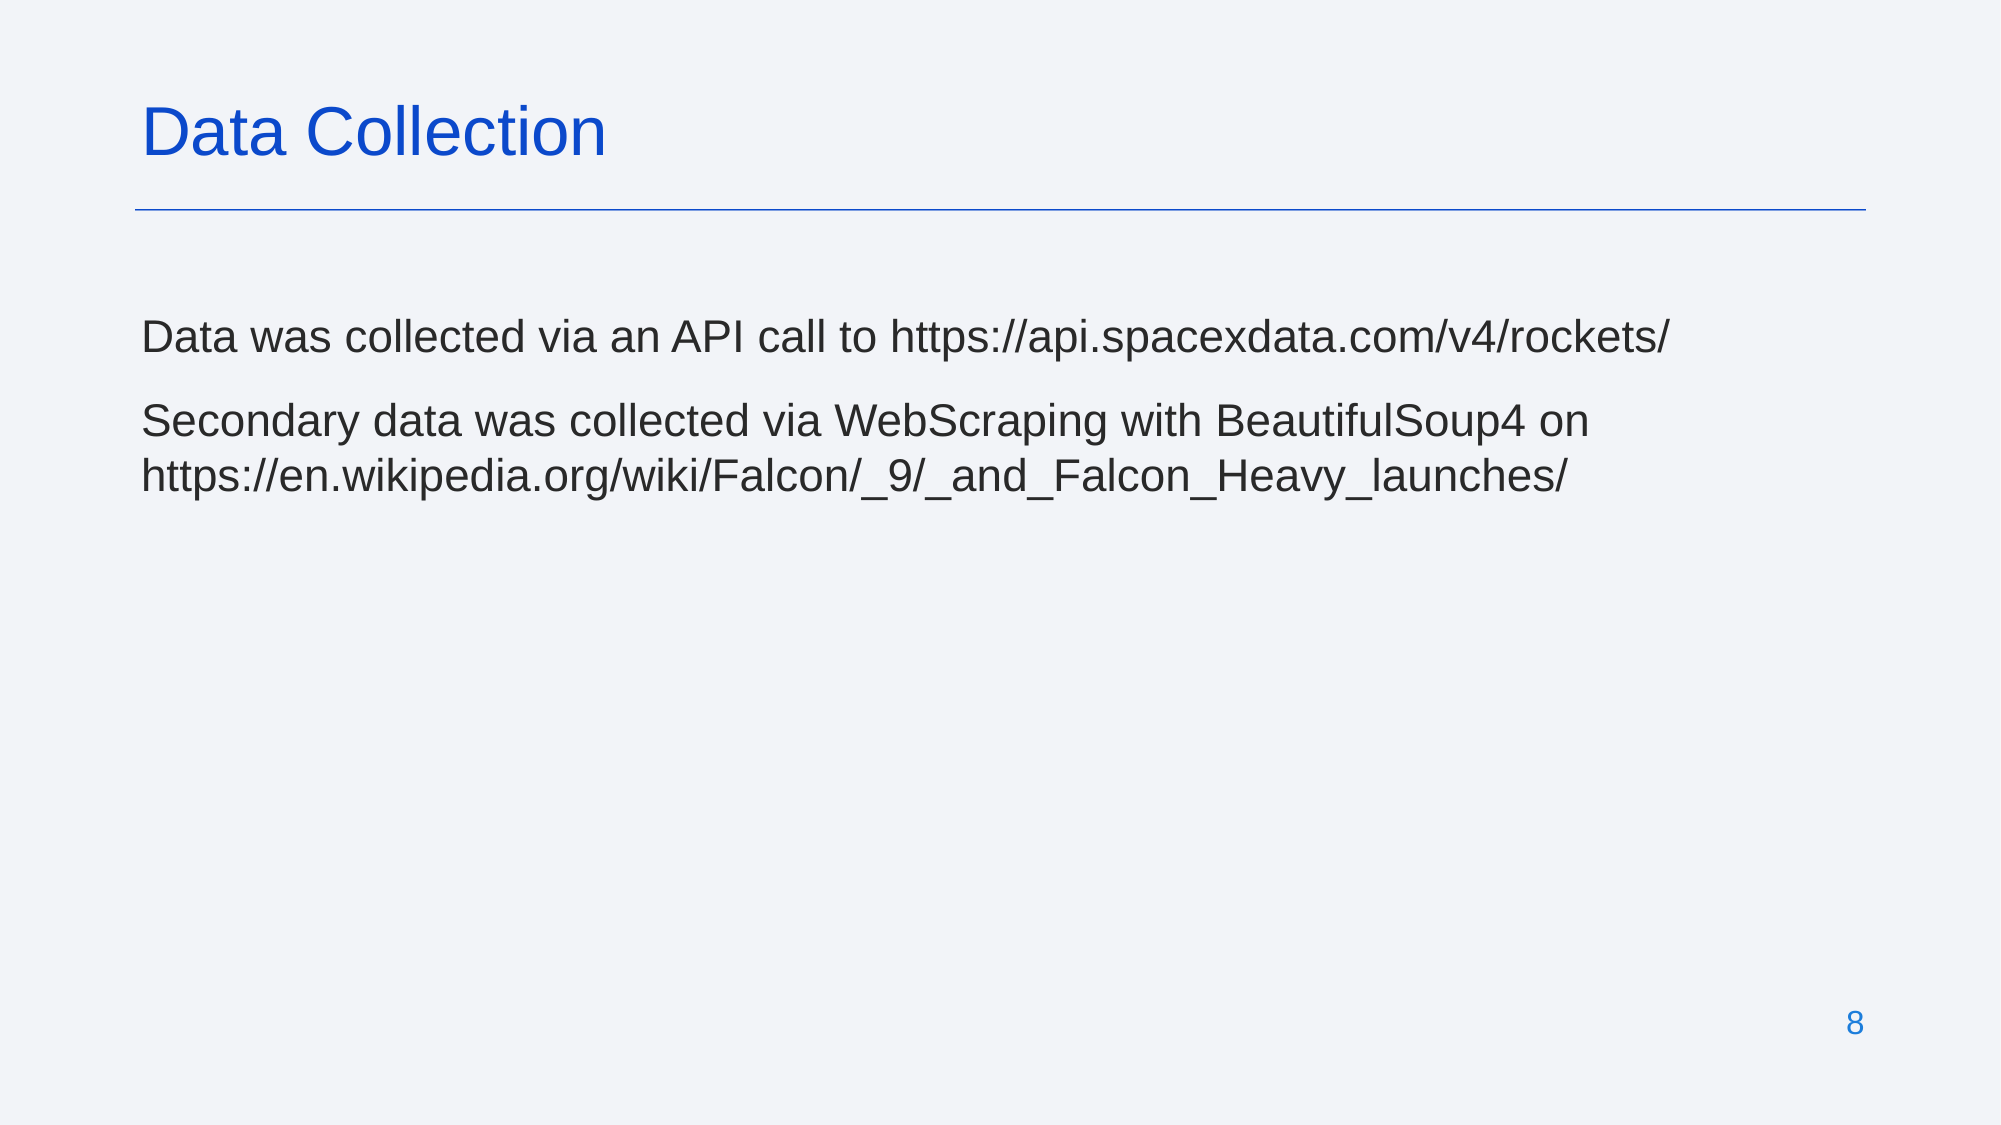

Data Collection
Data was collected via an API call to https://api.spacexdata.com/v4/rockets/
Secondary data was collected via WebScraping with BeautifulSoup4 on https://en.wikipedia.org/wiki/Falcon/_9/_and_Falcon_Heavy_launches/

8